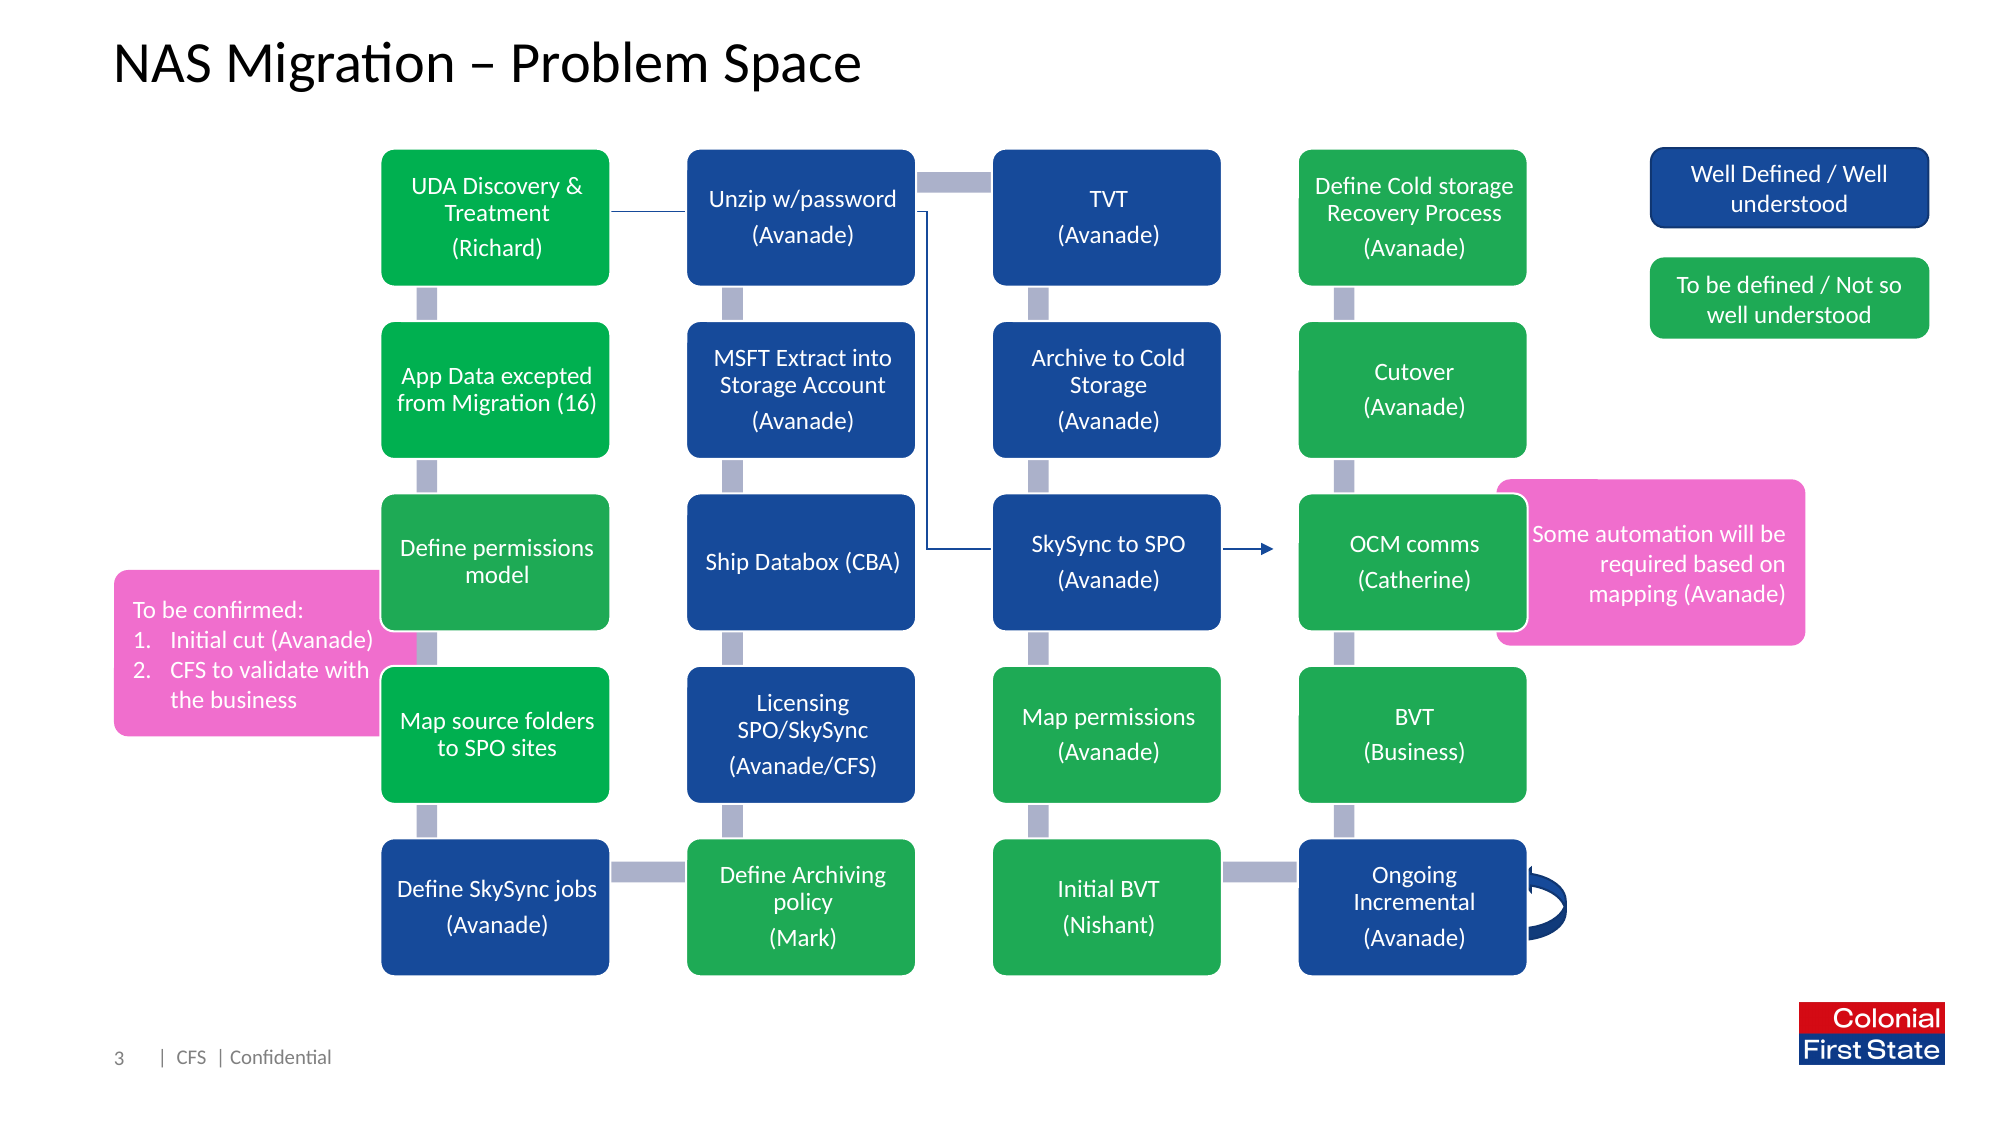

# NAS Migration – Problem Space
UDA Discovery & Treatment
(Richard)
App Data excepted from Migration (16)
Define permissions model
Map source folders to SPO sites
Define SkySync jobs
(Avanade)
Define Archiving policy
(Mark)
Licensing SPO/SkySync
(Avanade/CFS)
Ship Databox (CBA)
MSFT Extract into Storage Account
(Avanade)
Unzip w/password
(Avanade)
TVT
(Avanade)
Archive to Cold Storage
(Avanade)
SkySync to SPO
(Avanade)
Map permissions
(Avanade)
Initial BVT
(Nishant)
Ongoing Incremental
(Avanade)
BVT
(Business)
OCM comms
(Catherine)
Cutover
(Avanade)
Define Cold storage Recovery Process
(Avanade)
Well Defined / Well understood
To be defined / Not so well understood
Some automation will be required based on mapping (Avanade)
To be confirmed:
Initial cut (Avanade)
CFS to validate with the business

3